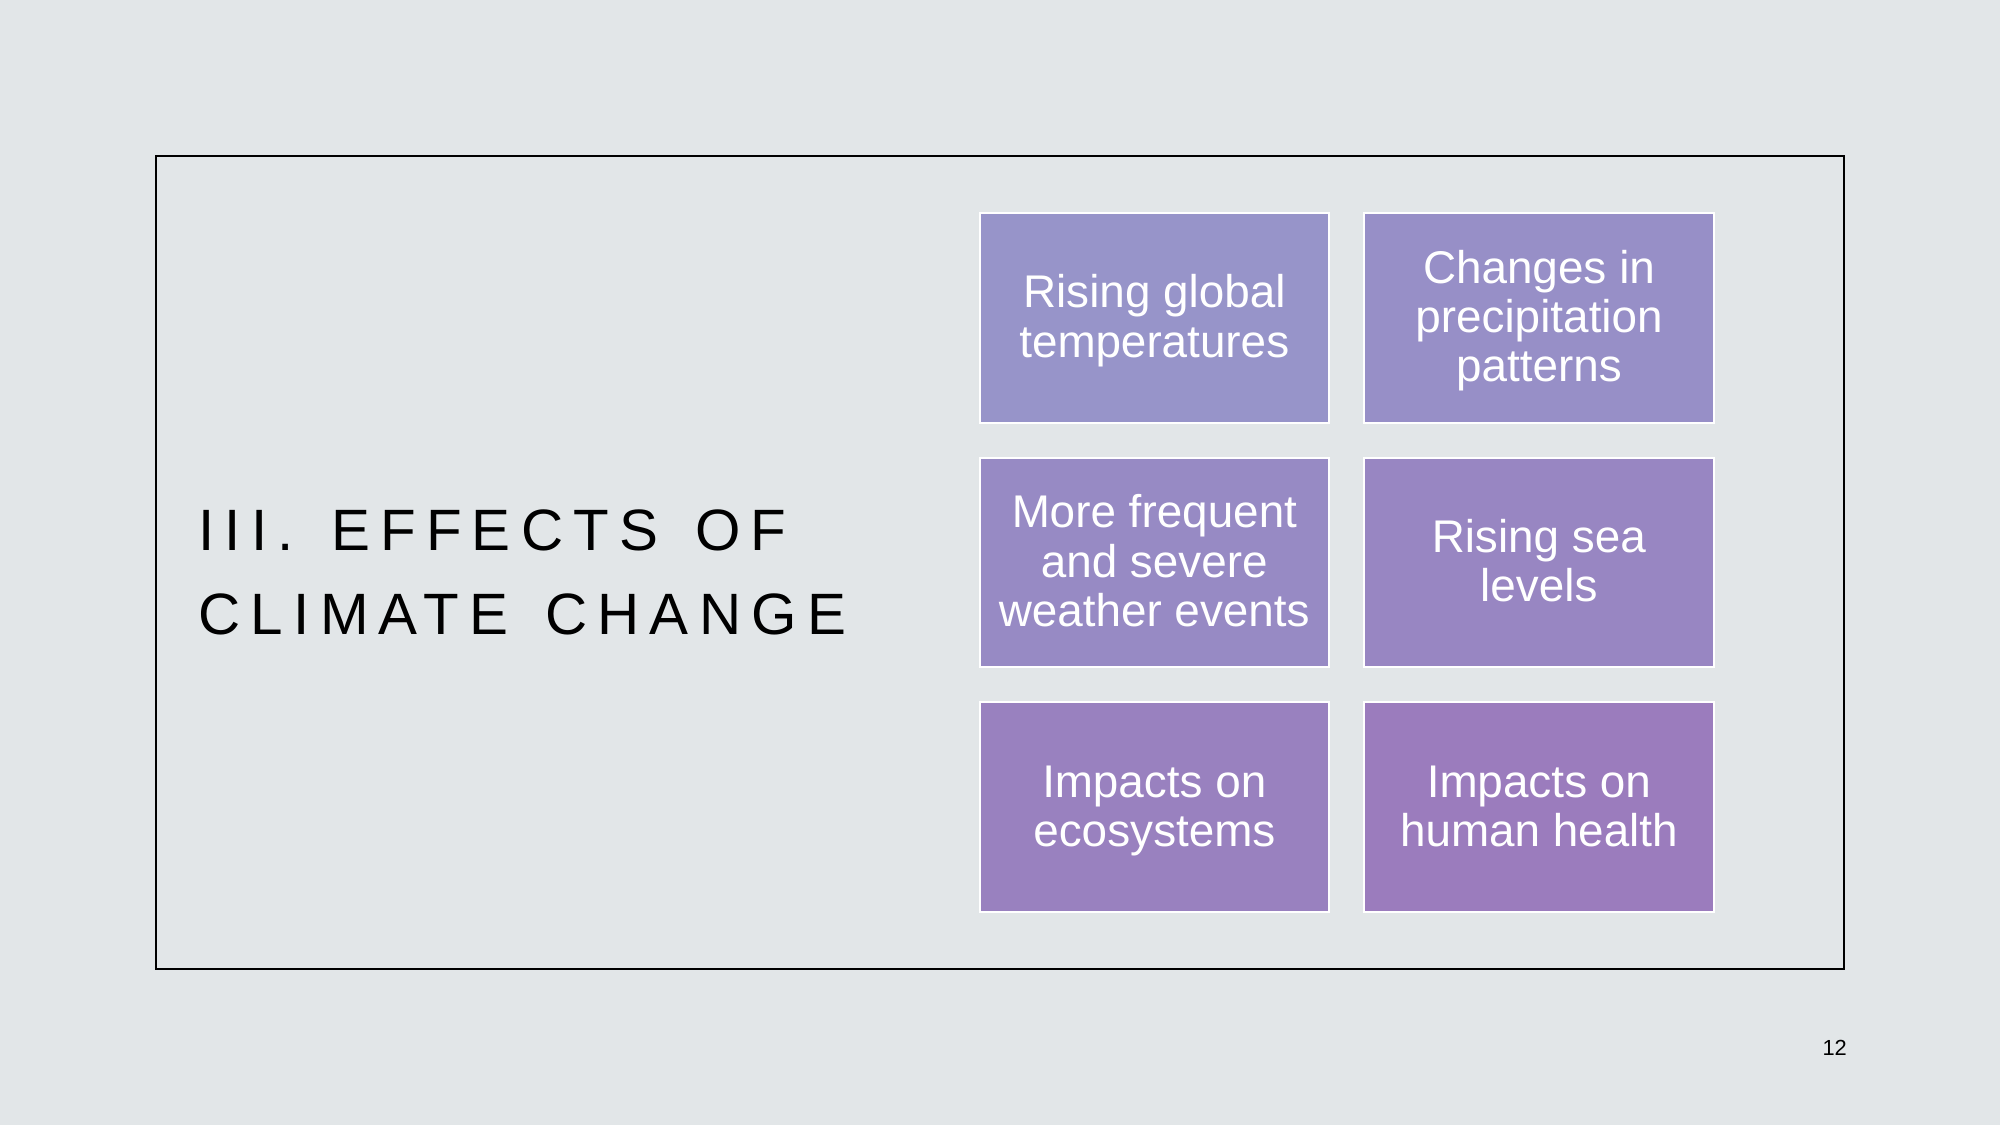

Rising global temperatures
Changes in precipitation patterns
More frequent and severe weather events
Rising sea levels
Impacts on ecosystems
Impacts on human health
# III. Effects of climate change
12